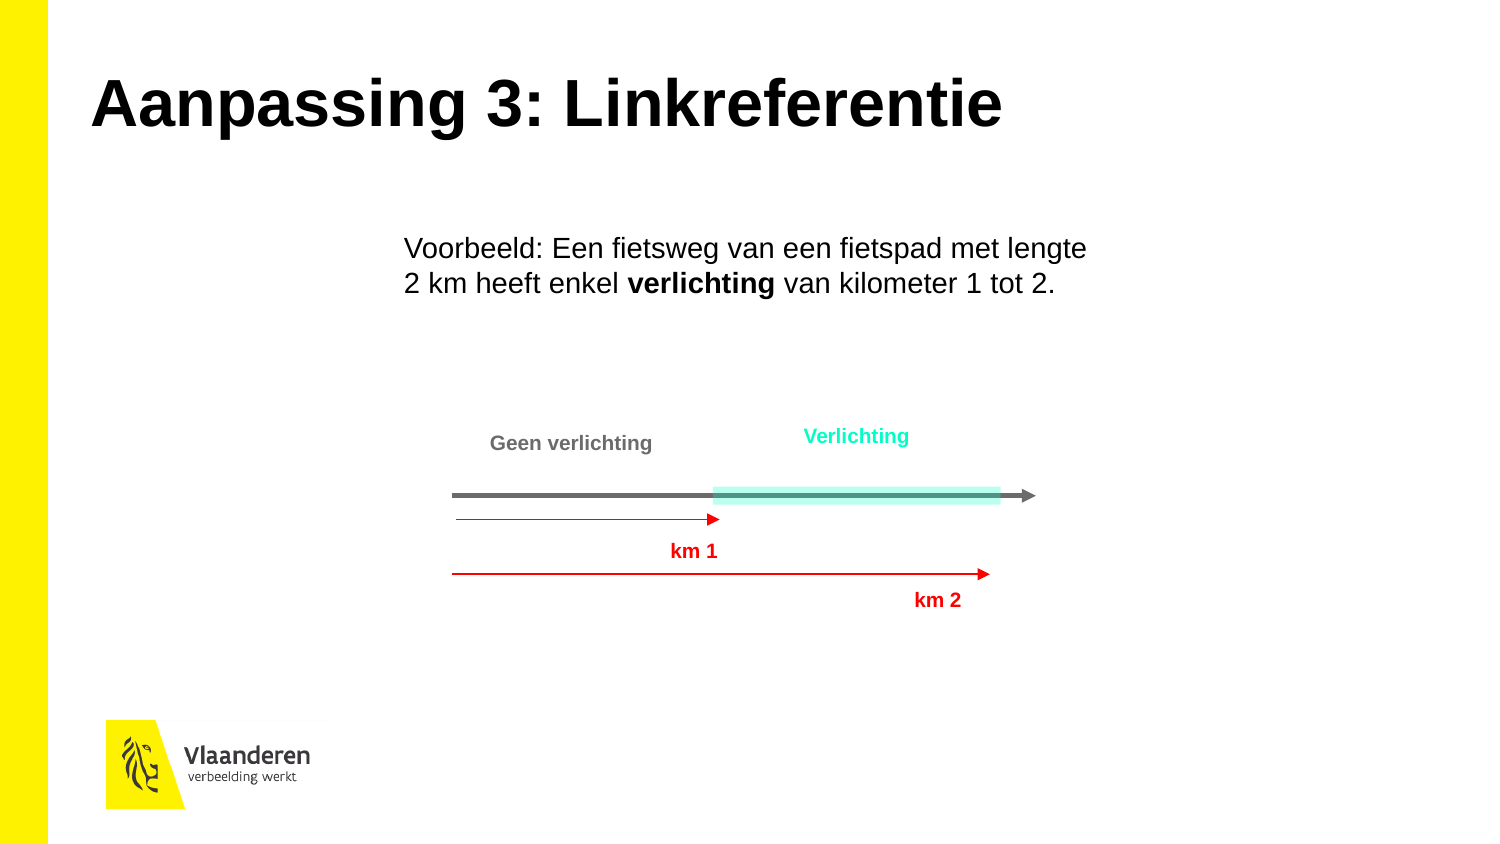

# Aanpassing 3: Linkreferentie
Voorbeeld: Een fietsweg van een fietspad met lengte 2 km heeft enkel verlichting van kilometer 1 tot 2.
Verlichting
Geen verlichting

km 1
km 2